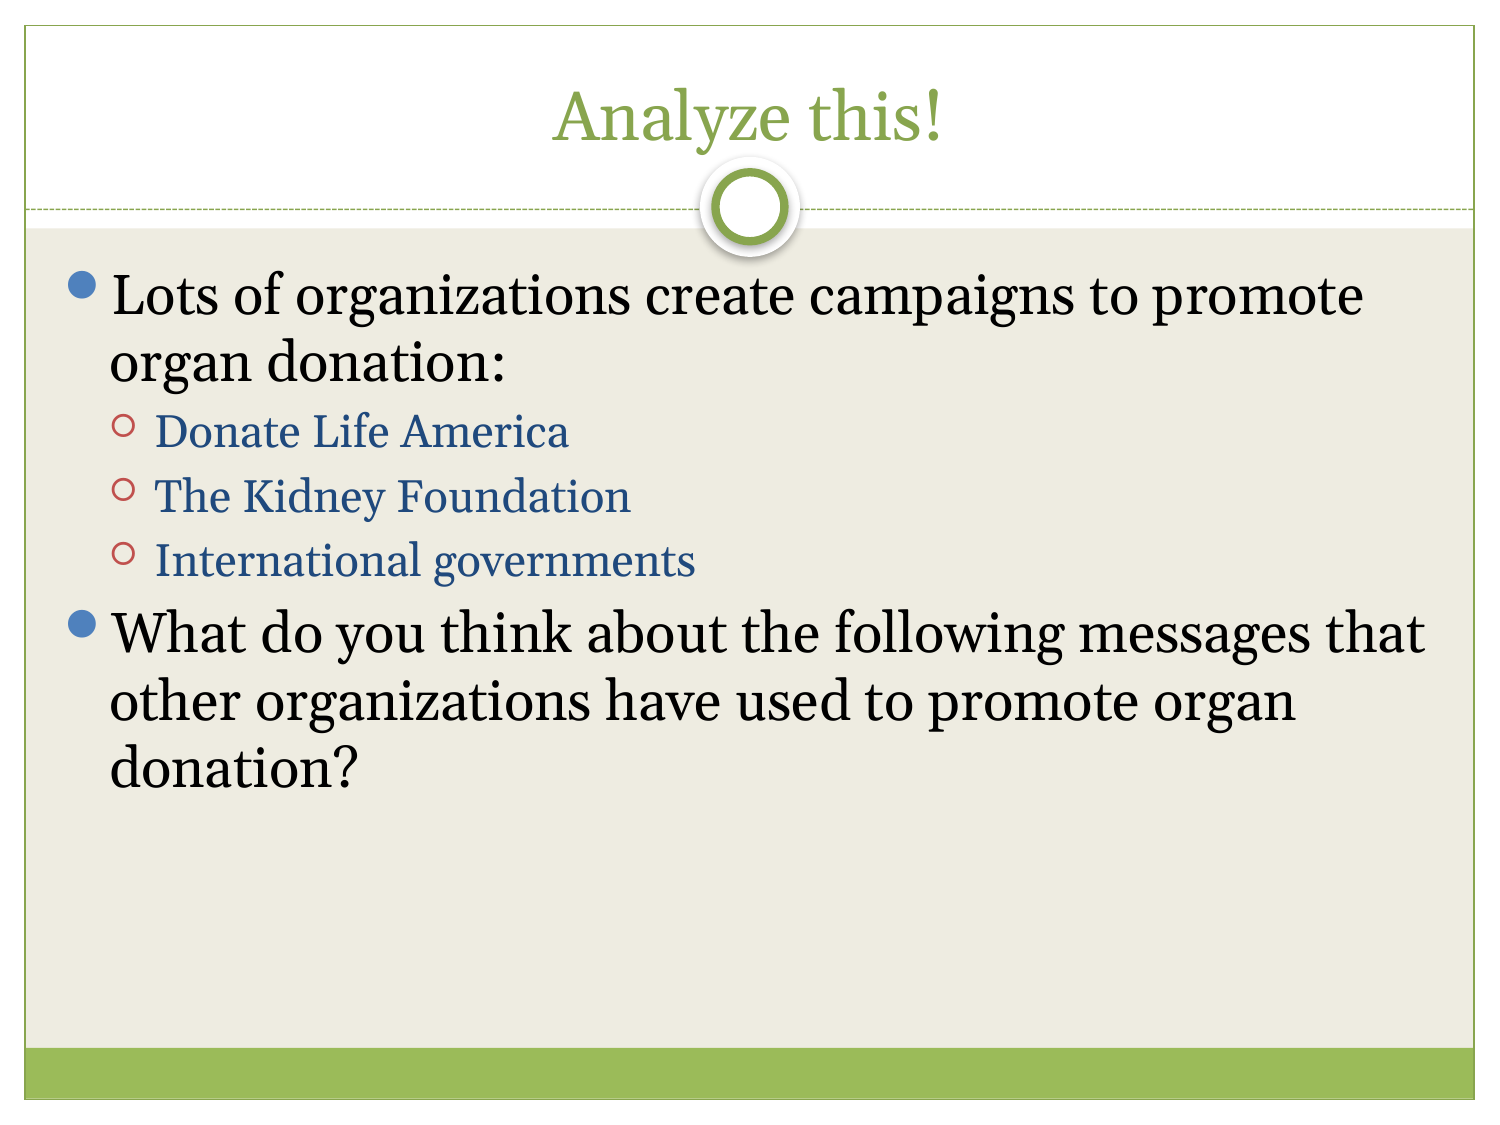

# Analyze this!
Lots of organizations create campaigns to promote organ donation:
Donate Life America
The Kidney Foundation
International governments
What do you think about the following messages that other organizations have used to promote organ donation?